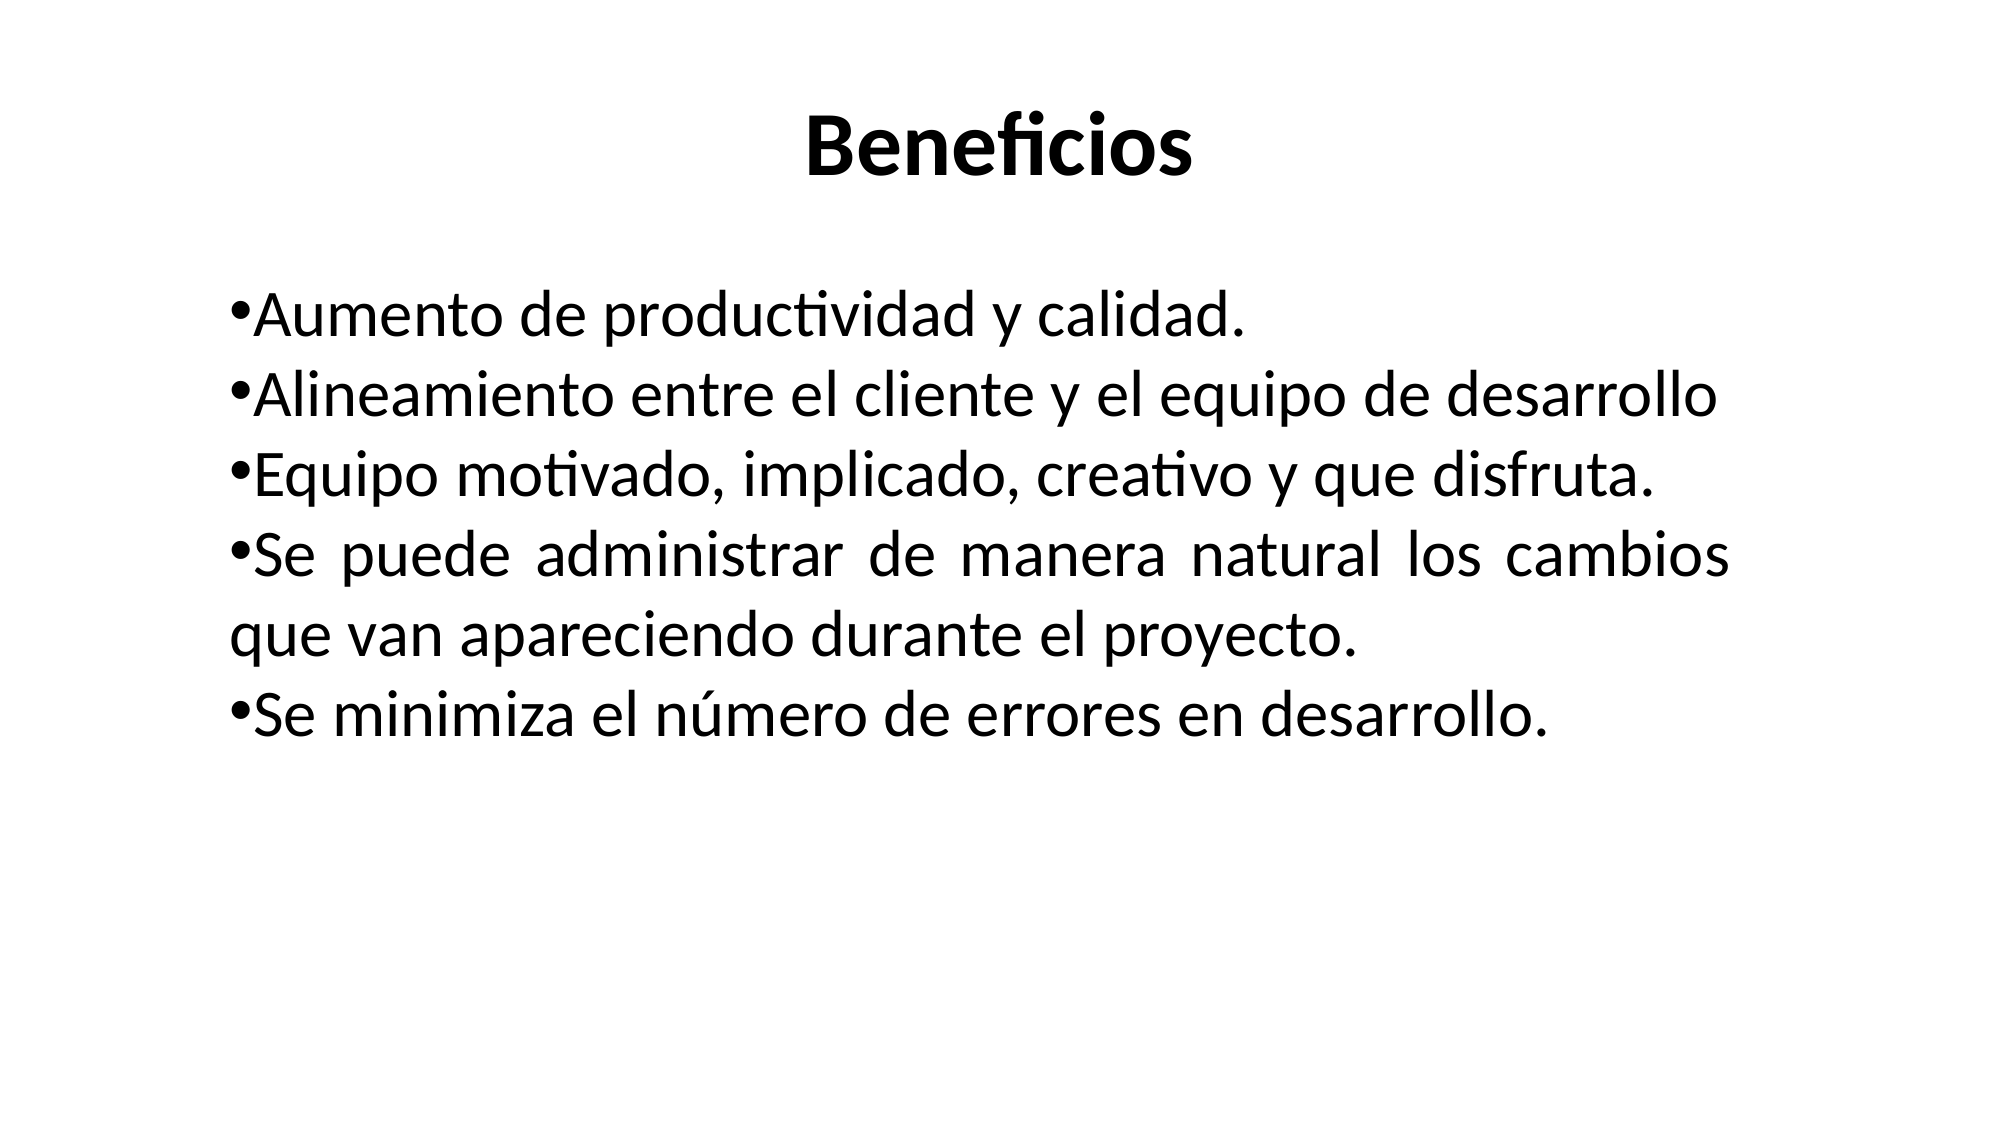

Beneficios
Aumento de productividad y calidad.
Alineamiento entre el cliente y el equipo de desarrollo
Equipo motivado, implicado, creativo y que disfruta.
Se puede administrar de manera natural los cambios que van apareciendo durante el proyecto.
Se minimiza el número de errores en desarrollo.